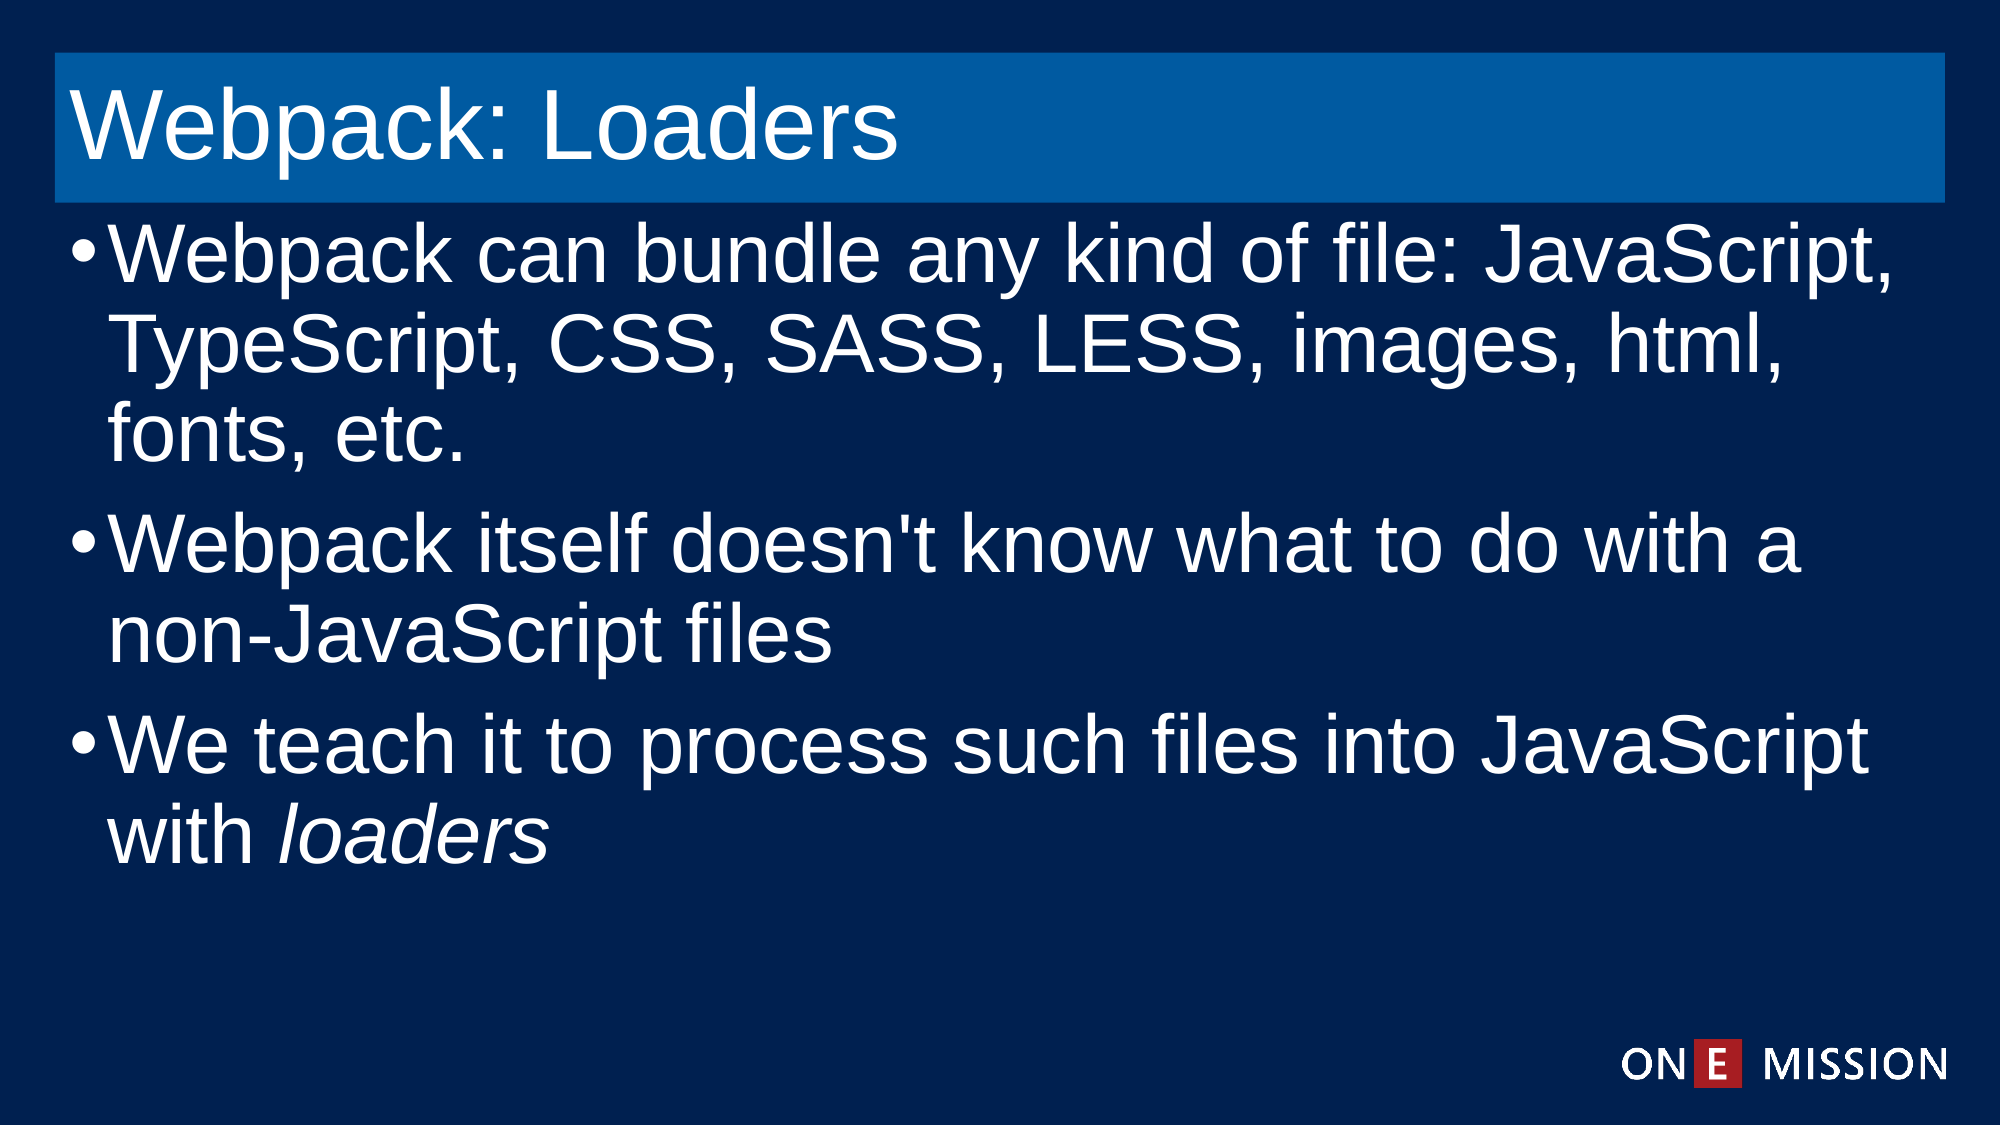

# Webpack: Loaders
Webpack can bundle any kind of file: JavaScript, TypeScript, CSS, SASS, LESS, images, html, fonts, etc.
Webpack itself doesn't know what to do with a non-JavaScript files
We teach it to process such files into JavaScript with loaders